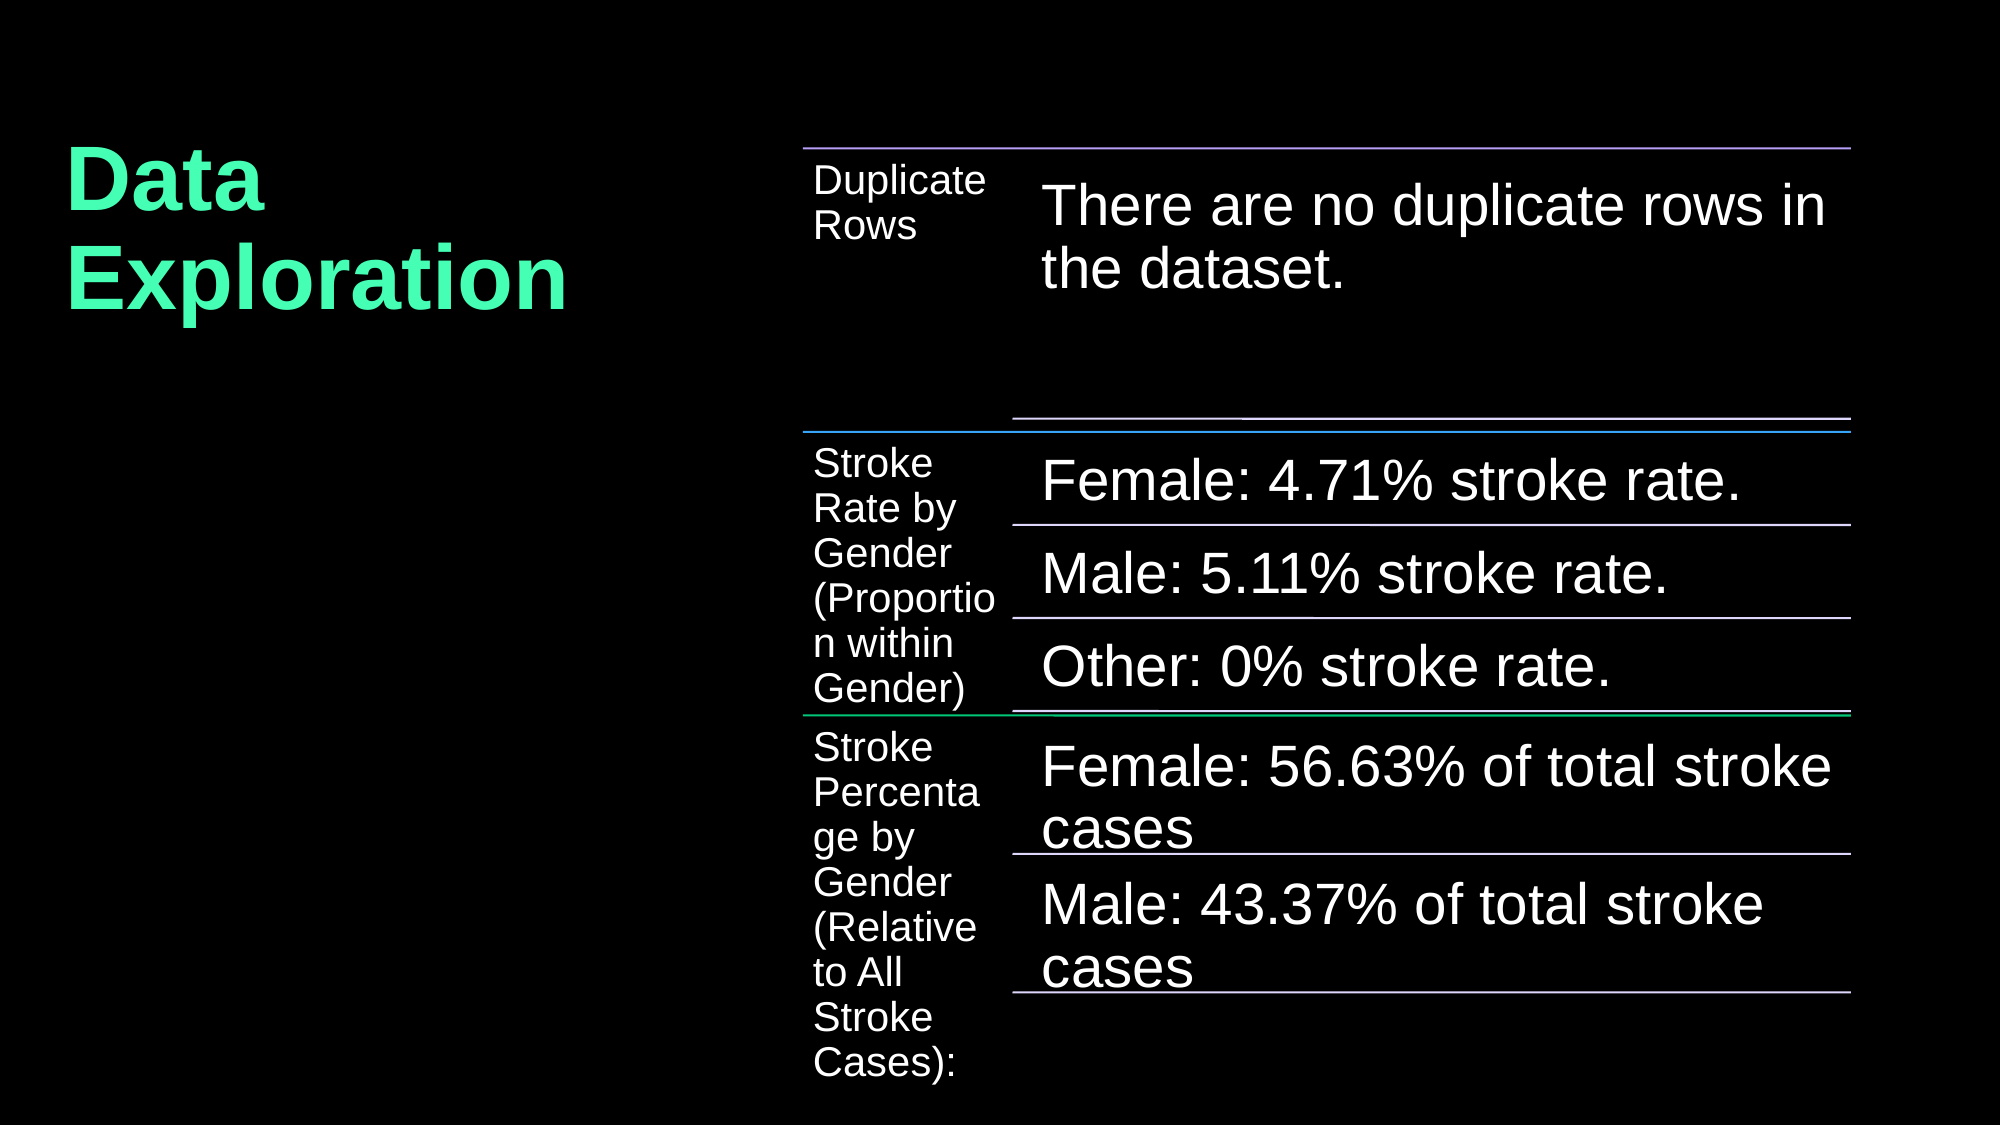

Data Exploration

Duplicate Rows

There are no duplicate rows in the dataset.

Stroke Rate by Gender (Proportion within Gender)

Female: 4.71% stroke rate.

Male: 5.11% stroke rate.

Other: 0% stroke rate.

Stroke Percentage by Gender (Relative to All Stroke Cases):

Female: 56.63% of total stroke cases

Male: 43.37% of total stroke cases